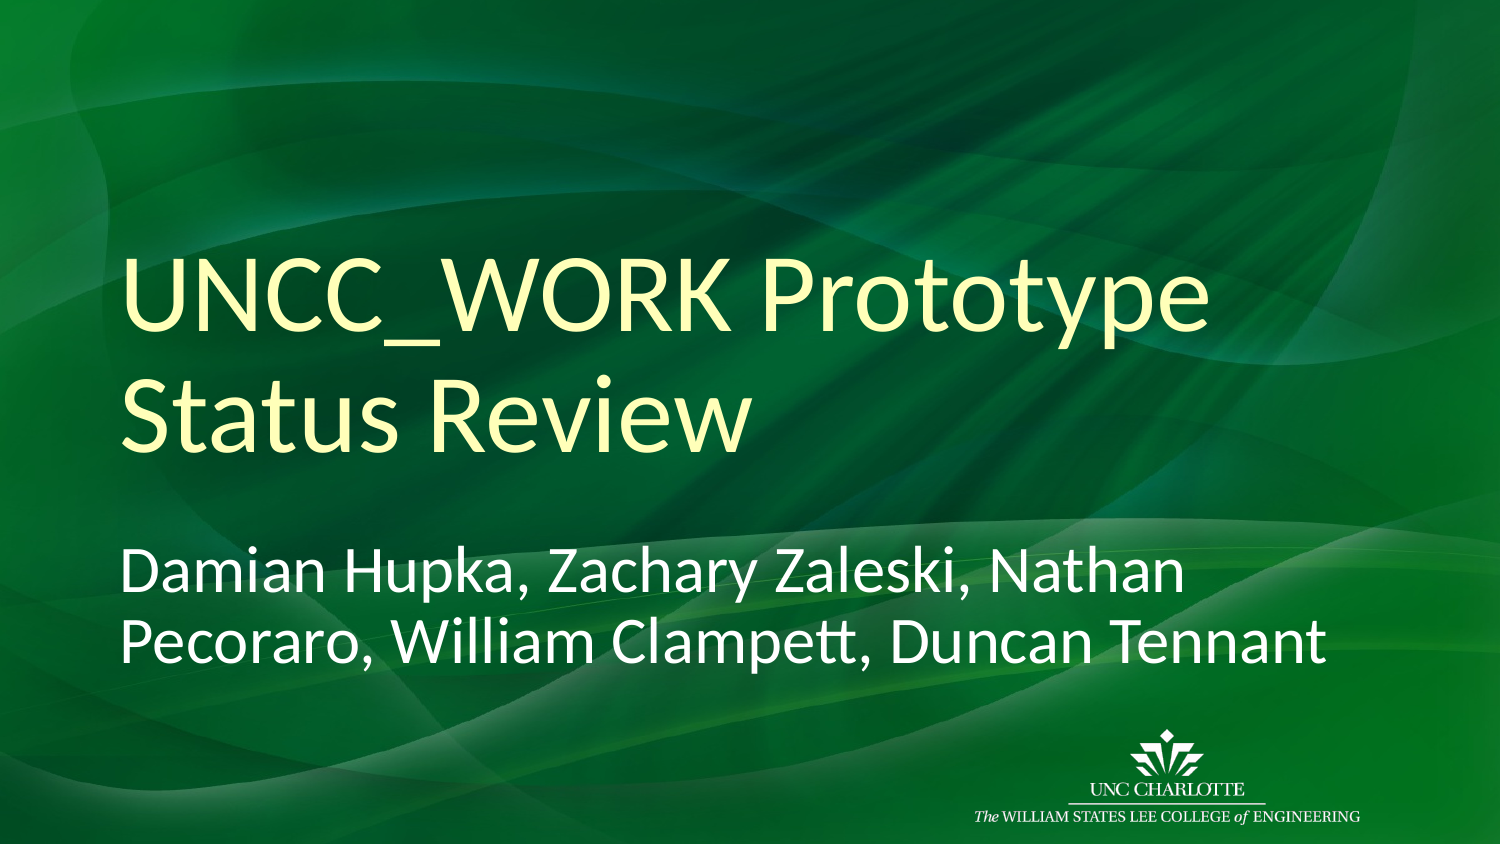

# UNCC_WORK Prototype Status Review
Damian Hupka, Zachary Zaleski, Nathan Pecoraro, William Clampett, Duncan Tennant